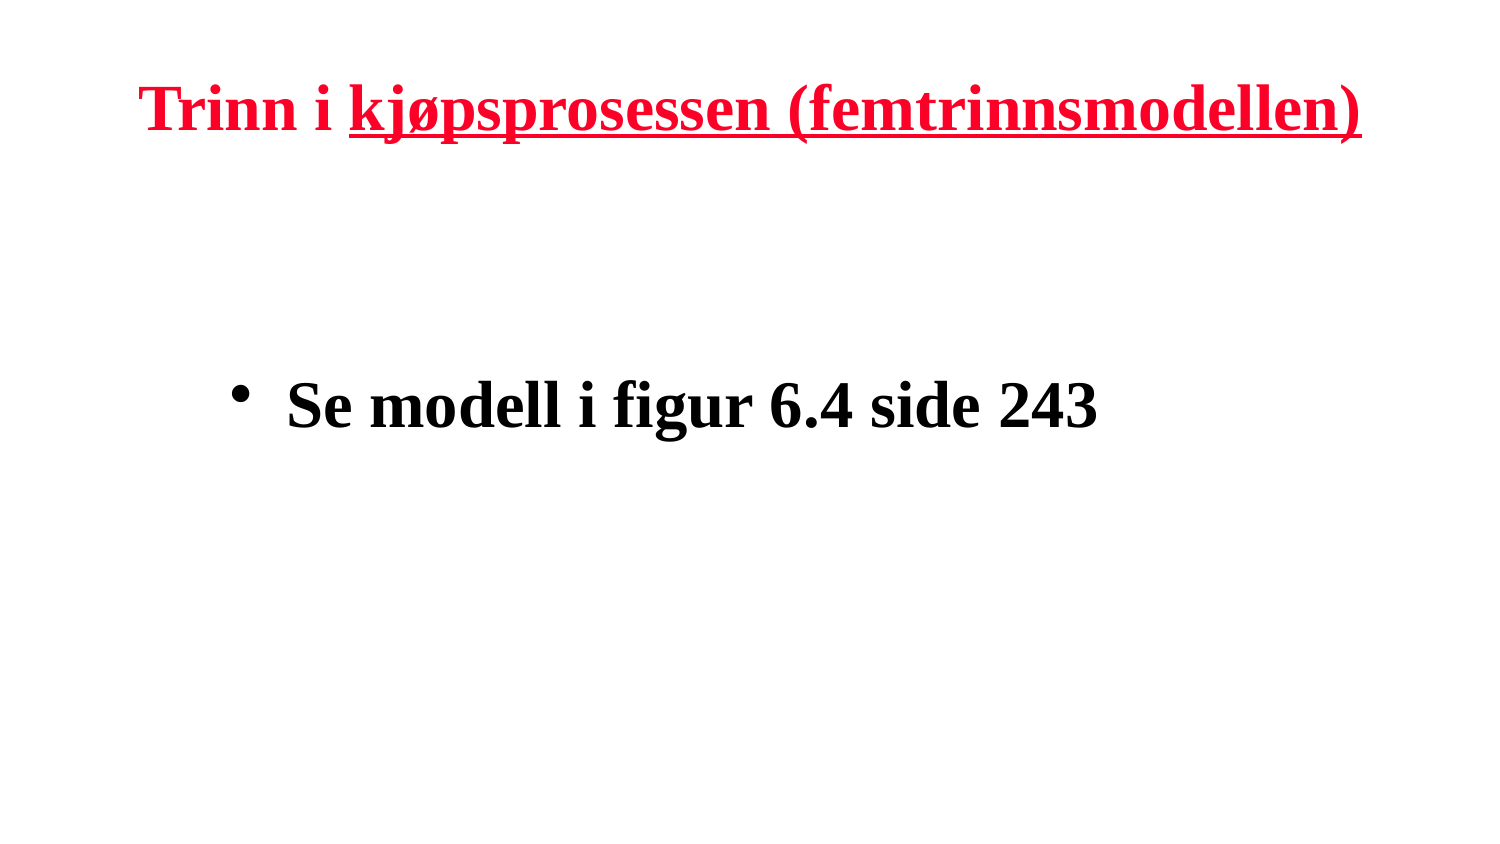

# Trinn i kjøpsprosessen (femtrinnsmodellen)
Se modell i figur 6.4 side 243